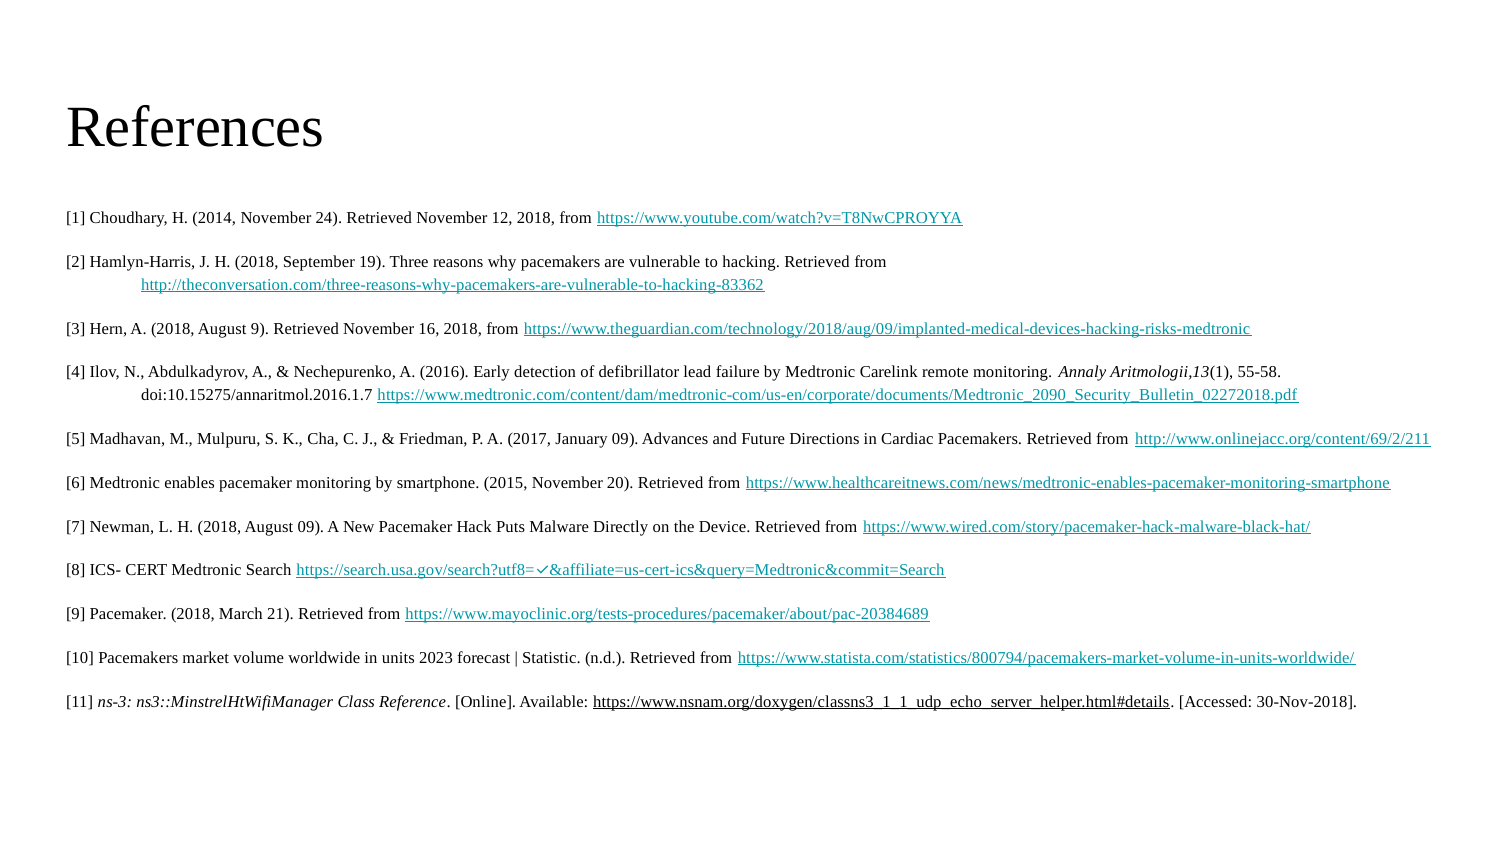

# References
[1] Choudhary, H. (2014, November 24). Retrieved November 12, 2018, from https://www.youtube.com/watch?v=T8NwCPROYYA
[2] Hamlyn-Harris, J. H. (2018, September 19). Three reasons why pacemakers are vulnerable to hacking. Retrieved from http://theconversation.com/three-reasons-why-pacemakers-are-vulnerable-to-hacking-83362
[3] Hern, A. (2018, August 9). Retrieved November 16, 2018, from https://www.theguardian.com/technology/2018/aug/09/implanted-medical-devices-hacking-risks-medtronic
[4] Ilov, N., Abdulkadyrov, A., & Nechepurenko, A. (2016). Early detection of defibrillator lead failure by Medtronic Carelink remote monitoring. Annaly Aritmologii,13(1), 55-58. doi:10.15275/annaritmol.2016.1.7 https://www.medtronic.com/content/dam/medtronic-com/us-en/corporate/documents/Medtronic_2090_Security_Bulletin_02272018.pdf
[5] Madhavan, M., Mulpuru, S. K., Cha, C. J., & Friedman, P. A. (2017, January 09). Advances and Future Directions in Cardiac Pacemakers. Retrieved from http://www.onlinejacc.org/content/69/2/211
[6] Medtronic enables pacemaker monitoring by smartphone. (2015, November 20). Retrieved from https://www.healthcareitnews.com/news/medtronic-enables-pacemaker-monitoring-smartphone
[7] Newman, L. H. (2018, August 09). A New Pacemaker Hack Puts Malware Directly on the Device. Retrieved from https://www.wired.com/story/pacemaker-hack-malware-black-hat/
[8] ICS- CERT Medtronic Search https://search.usa.gov/search?utf8=✓&affiliate=us-cert-ics&query=Medtronic&commit=Search
[9] Pacemaker. (2018, March 21). Retrieved from https://www.mayoclinic.org/tests-procedures/pacemaker/about/pac-20384689
[10] Pacemakers market volume worldwide in units 2023 forecast | Statistic. (n.d.). Retrieved from https://www.statista.com/statistics/800794/pacemakers-market-volume-in-units-worldwide/
[11] ns-3: ns3::MinstrelHtWifiManager Class Reference. [Online]. Available: https://www.nsnam.org/doxygen/classns3_1_1_udp_echo_server_helper.html#details. [Accessed: 30-Nov-2018].